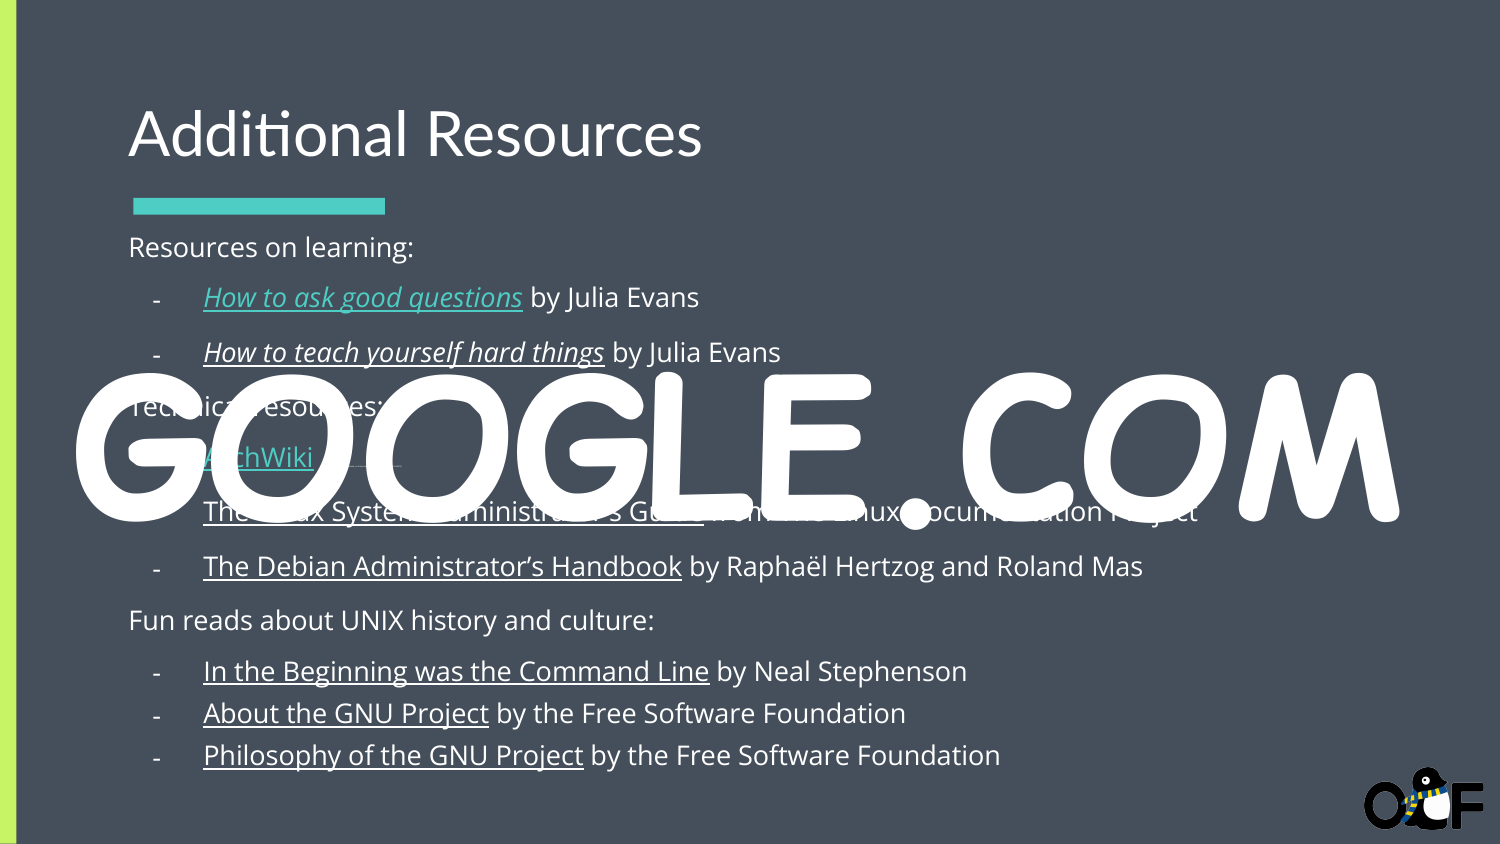

# Additional Resources
Resources on learning:
How to ask good questions by Julia Evans
How to teach yourself hard things by Julia Evans
Technical resources:
ArchWiki (“If the ArchWiki offered dating advice, no Linux user would be single." - Ex-SM of the OCF)
The Linux System Administrator's Guide from The Linux Documentation Project
The Debian Administrator’s Handbook by Raphaël Hertzog and Roland Mas
Fun reads about UNIX history and culture:
In the Beginning was the Command Line by Neal Stephenson
About the GNU Project by the Free Software Foundation
Philosophy of the GNU Project by the Free Software Foundation
GOOGLE.COM